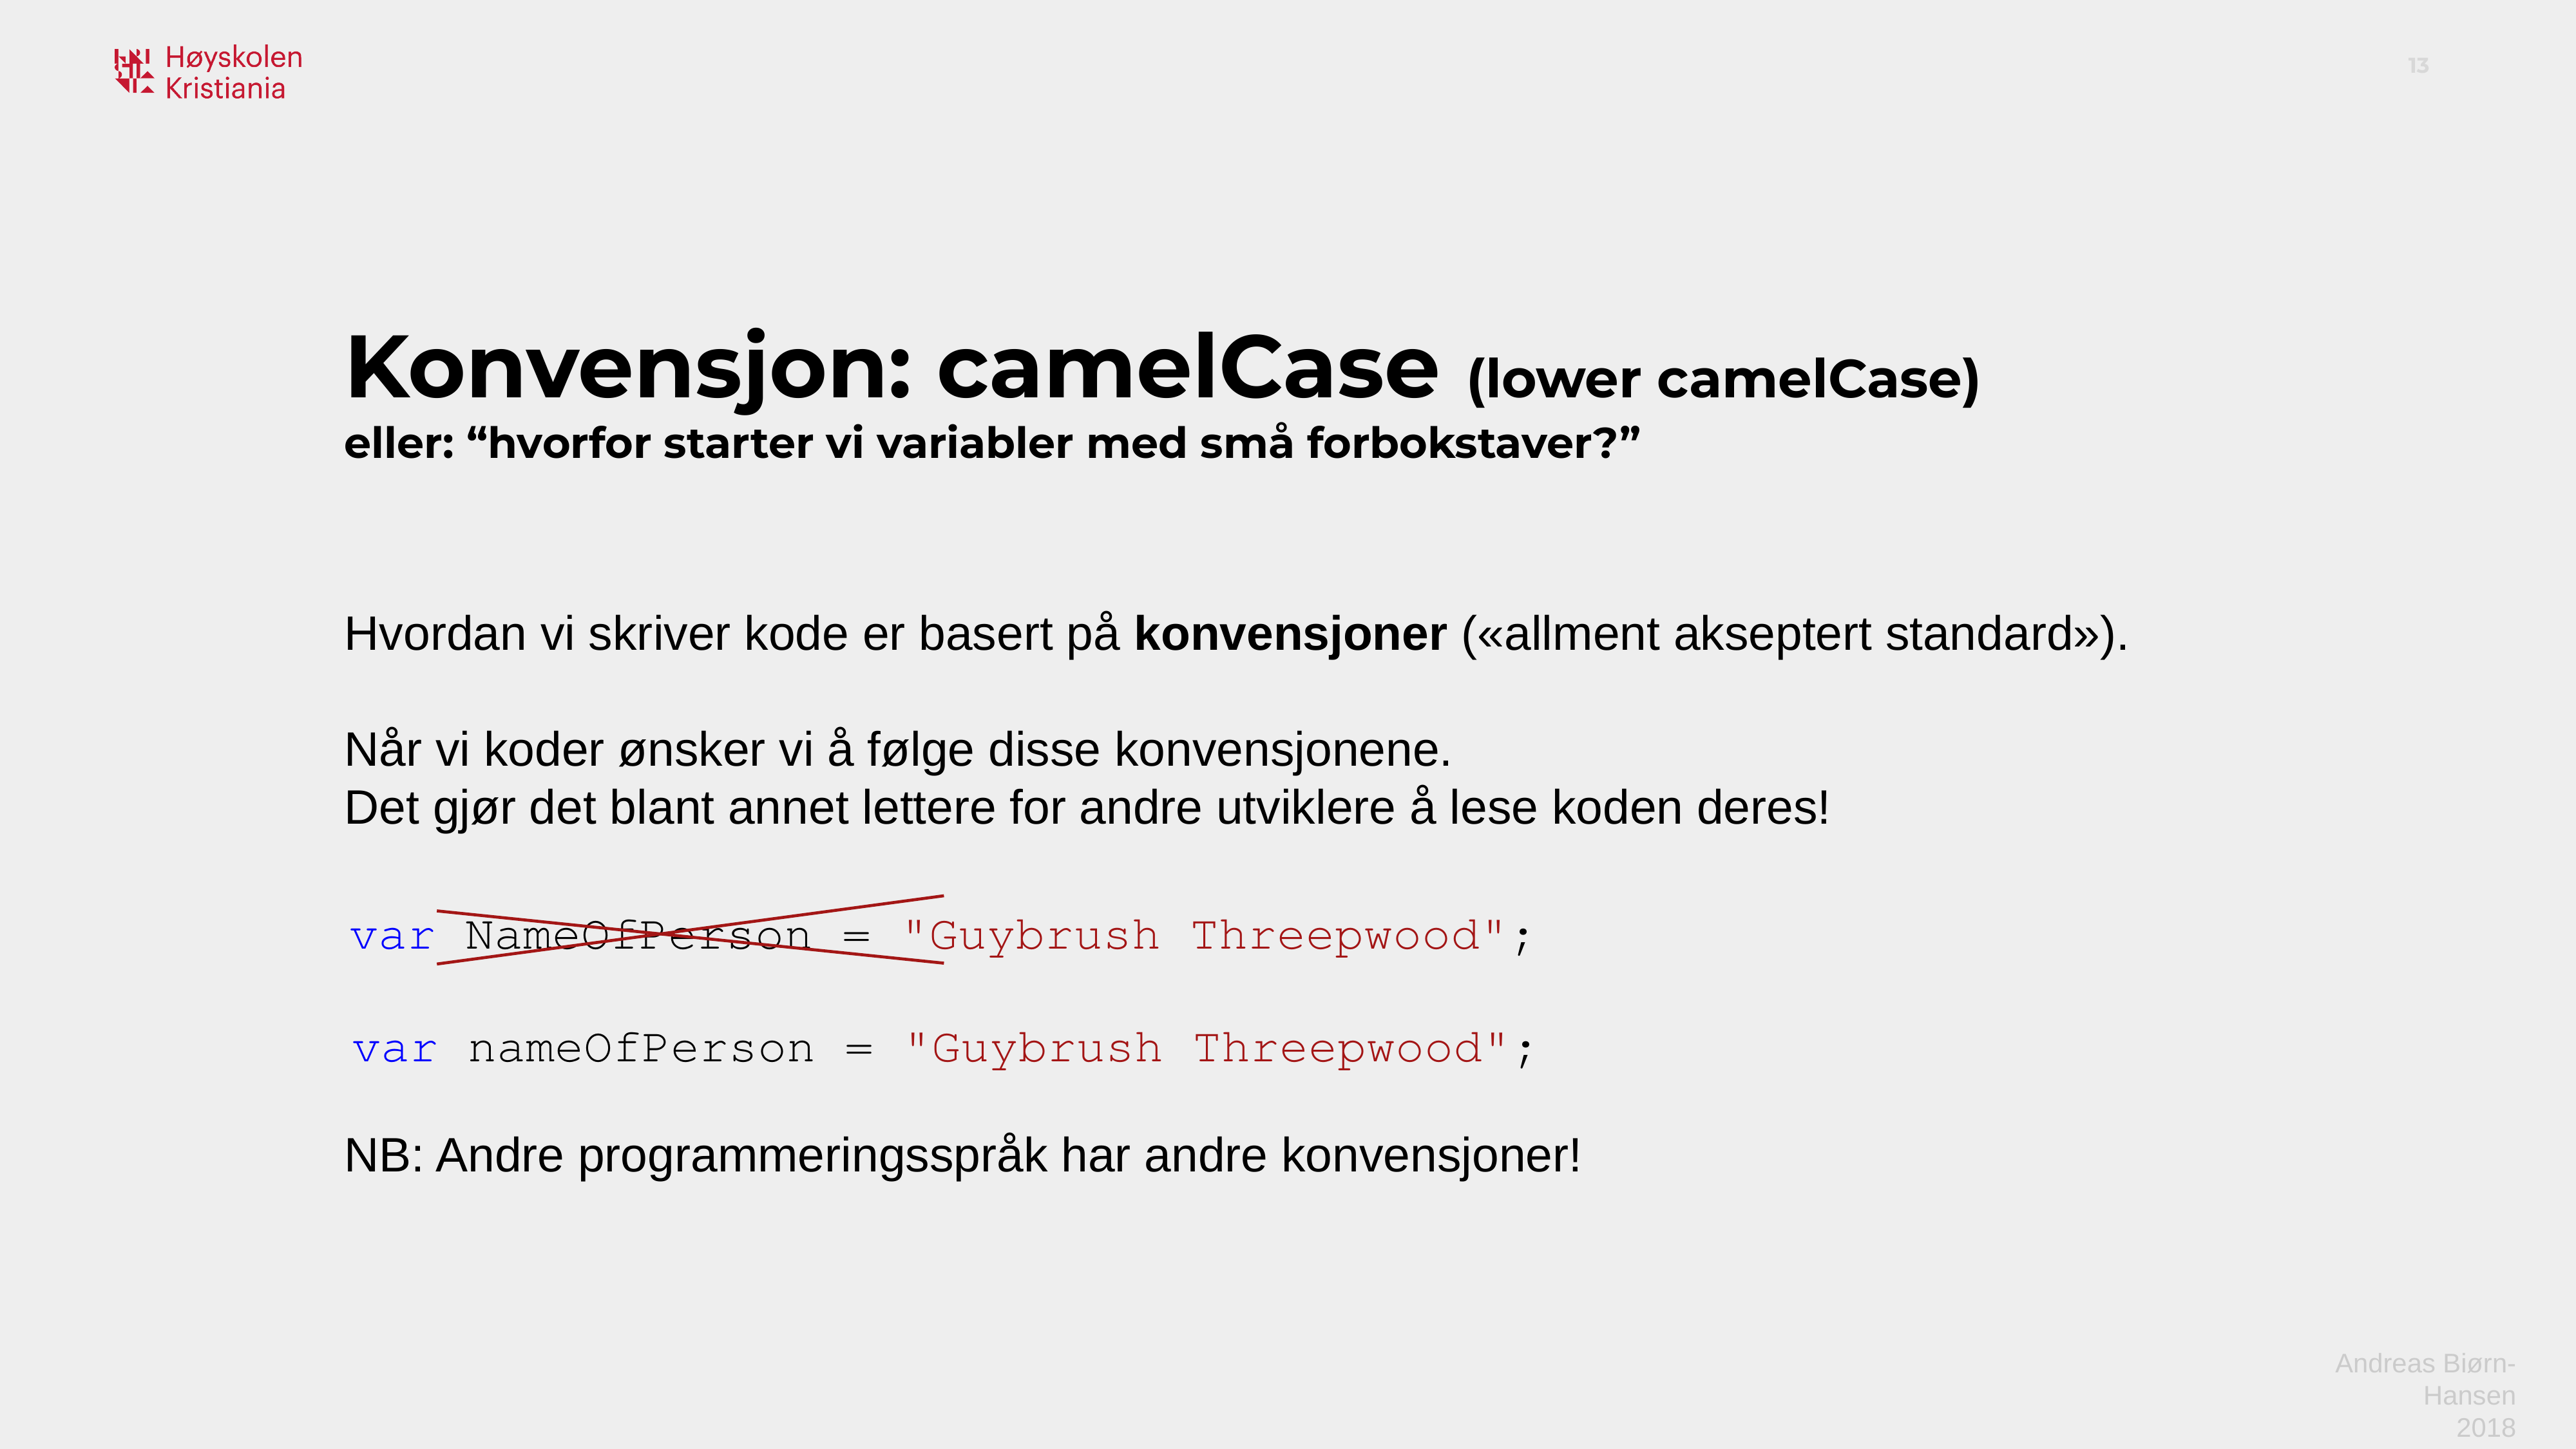

Konvensjon: camelCase (lower camelCase)
eller: “hvorfor starter vi variabler med små forbokstaver?”
Hvordan vi skriver kode er basert på konvensjoner («allment akseptert standard»).

Når vi koder ønsker vi å følge disse konvensjonene.
Det gjør det blant annet lettere for andre utviklere å lese koden deres!

NB: Andre programmeringsspråk har andre konvensjoner!
var NameOfPerson = "Guybrush Threepwood";
var nameOfPerson = "Guybrush Threepwood";